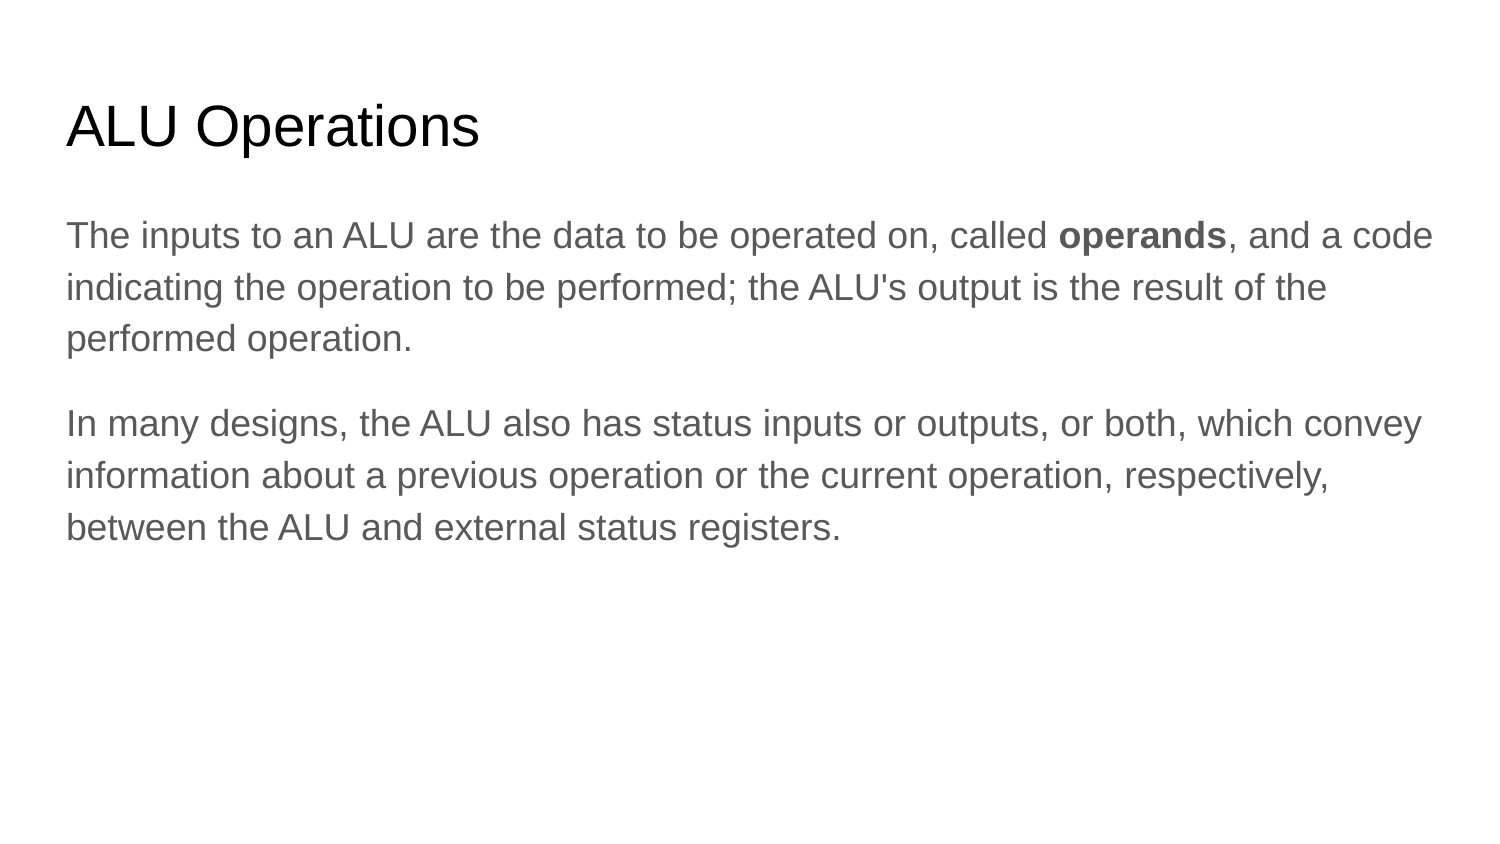

# ALU Operations
The inputs to an ALU are the data to be operated on, called operands, and a code indicating the operation to be performed; the ALU's output is the result of the performed operation.
In many designs, the ALU also has status inputs or outputs, or both, which convey information about a previous operation or the current operation, respectively, between the ALU and external status registers.